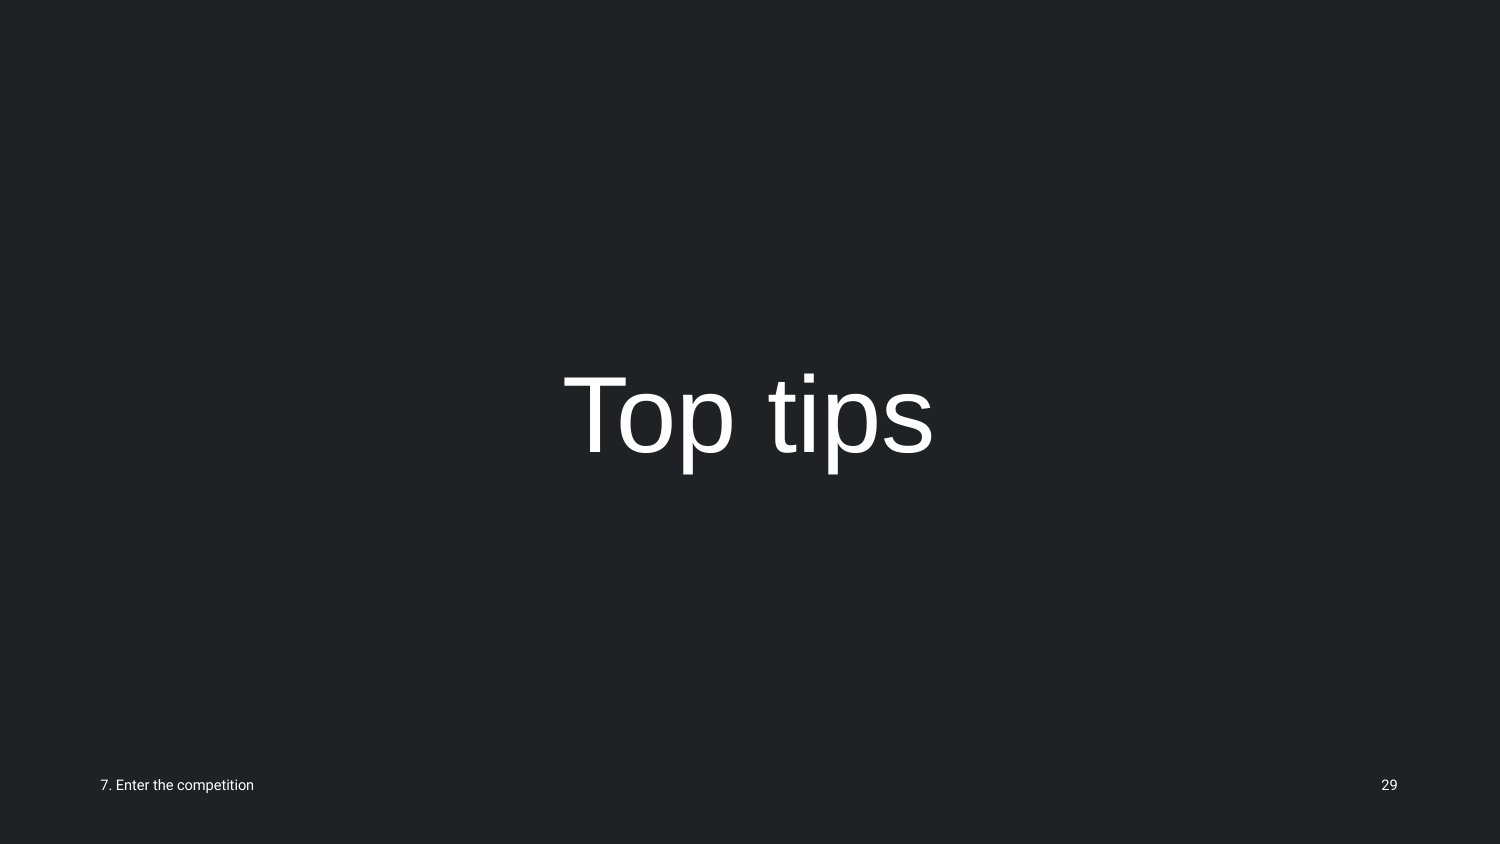

# Top tips
7. Enter the competition
29